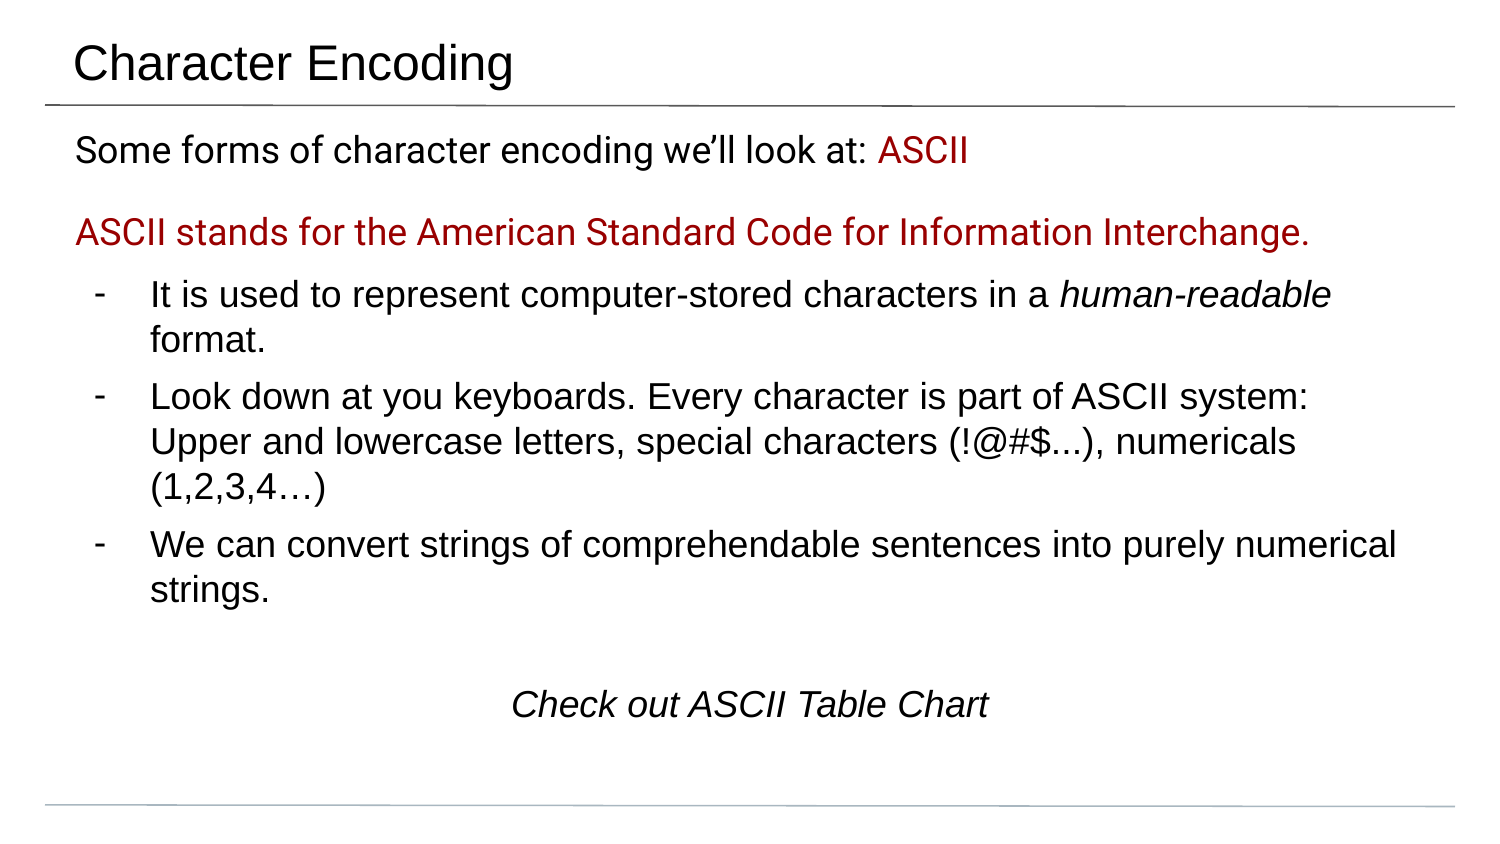

# Character Encoding
Some forms of character encoding we’ll look at: ASCII
ASCII stands for the American Standard Code for Information Interchange.
It is used to represent computer-stored characters in a human-readable format.
Look down at you keyboards. Every character is part of ASCII system:  Upper and lowercase letters, special characters (!@#$...), numericals (1,2,3,4…)
We can convert strings of comprehendable sentences into purely numerical strings.

Check out ASCII Table Chart